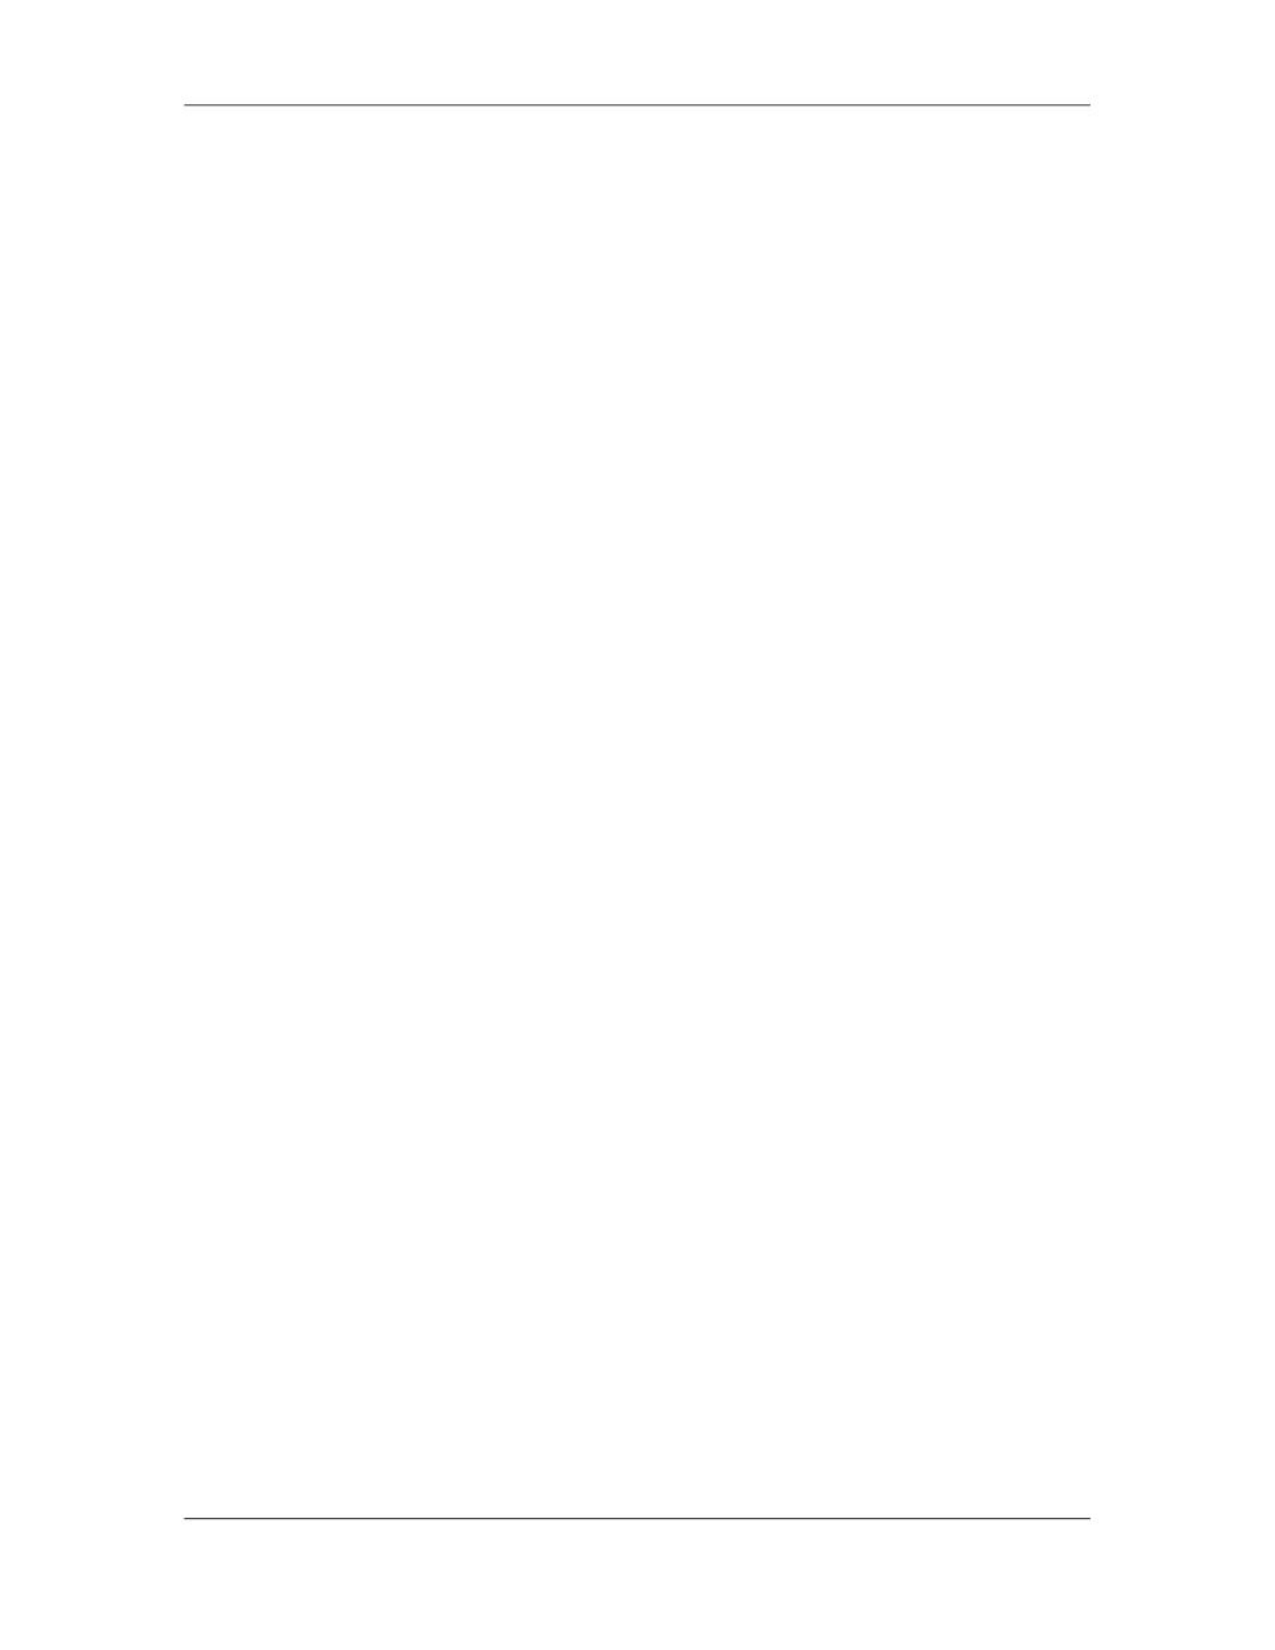

Software Project Management (CS615)

																																																																																																									should monitor documents carefully to ensure that each can stand on its own and

																																																																																																									that each imparts information that would be necessary if a newcomer were forced
																																																																																																									to join the software team somewhere in the middle of the project.

																																																																																																									Risk management and contingency planning assumes that mitigation efforts have

																																																																																																									failed and that the risk has become a reality. Continuing the example, the project
																																																																																																									is well underway and a number of people announce that they will be leaving. If

																																																																																																									the mitigation strategy has been followed, backup is available, information is
																																																																																																									documented, and knowledge has been dispersed across the team. In addition, the

																																																																																																									project manager may temporarily refocus resources (and readjust the project
																																																																																																									schedule) to those functions that are fully staffed, enabling newcomers who must

																																																																																																									be added to the team to "get up to speed." Those individuals who are leaving are
																																																																																																									asked to stop all work and spend their last weeks in "knowledge transfer mode.

																																																																																																									This might include video-based knowledge capture, the development of
																																																																																																									"commentary documents," and/or meeting with other team members who will

																																																																																																									remain on the project.

																																																																																																									It is important to note that RMMM steps incur additional project cost. For
																																																																																																									example, spending the time to "backup" every critical technologist costs money.

																																																																																																									Part of risk management, therefore, is to evaluate when the benefits accrued by
																																																																																																									the RMMM steps are outweighed by the costs associated with implementing

																																																																																																									them. In essence, the project planner performs a classic cost/benefit analysis. If
																																																																																																									risk aversion steps for high turnover, it will increase both project cost and

																																																																																																									duration by an estimated 15 percent, but the predominant cost factor is "backup,"
																																																																																																									management may decide not to implement this step. On the other hand, if the risk

																																																																																																									aversion steps are projected to' increase costs by 5 percent and duration by only 3
																																																																																																									percent management will likely put all into place.

																																																																																																									For a large project, 30 or 40 risks may be identified. If between three and seven

																																																																																																									risk management steps are identified for each, risk management may become a
																																																																																																									project in itself! For this reason, we adapt the Pareto 80-20 rule to software risk.

																																																																																																									Experience indicates that 80 percent of the overall project risk (i.e., 80 percent of
																																																																																																									the potential for project failure) can be accounted for by only 20 percent of the

																																																																																																									identified risks. The work performed during earlier risk analysis steps will help
																																																																																																									the planner to determine which of the risks reside in that 20 percent (e.g., risks

																																																																																																									that lead to the highest risk exposure. For this reason, some of the risks identified,
																																																																																																									assessed, and projected may not make it into the RMMM plan - they don't fall

																																																																																																									into the critical 20 percent (the risks with highest project priority).

																																																																											9.9 															SAFETY RISKS AND HAZARDS

																																																																																																									Risk is not limited to the software project itself. Risks can occur after the software
																																																																																																									has been successfully developed and delivered to the customer. These risks are

																																																																																																									typically associated with the consequences of software failure in the field.

																																																																																						                                                                                                                                 353

																																																																																																																																																																																						© Copyright Virtual University of Pakistan